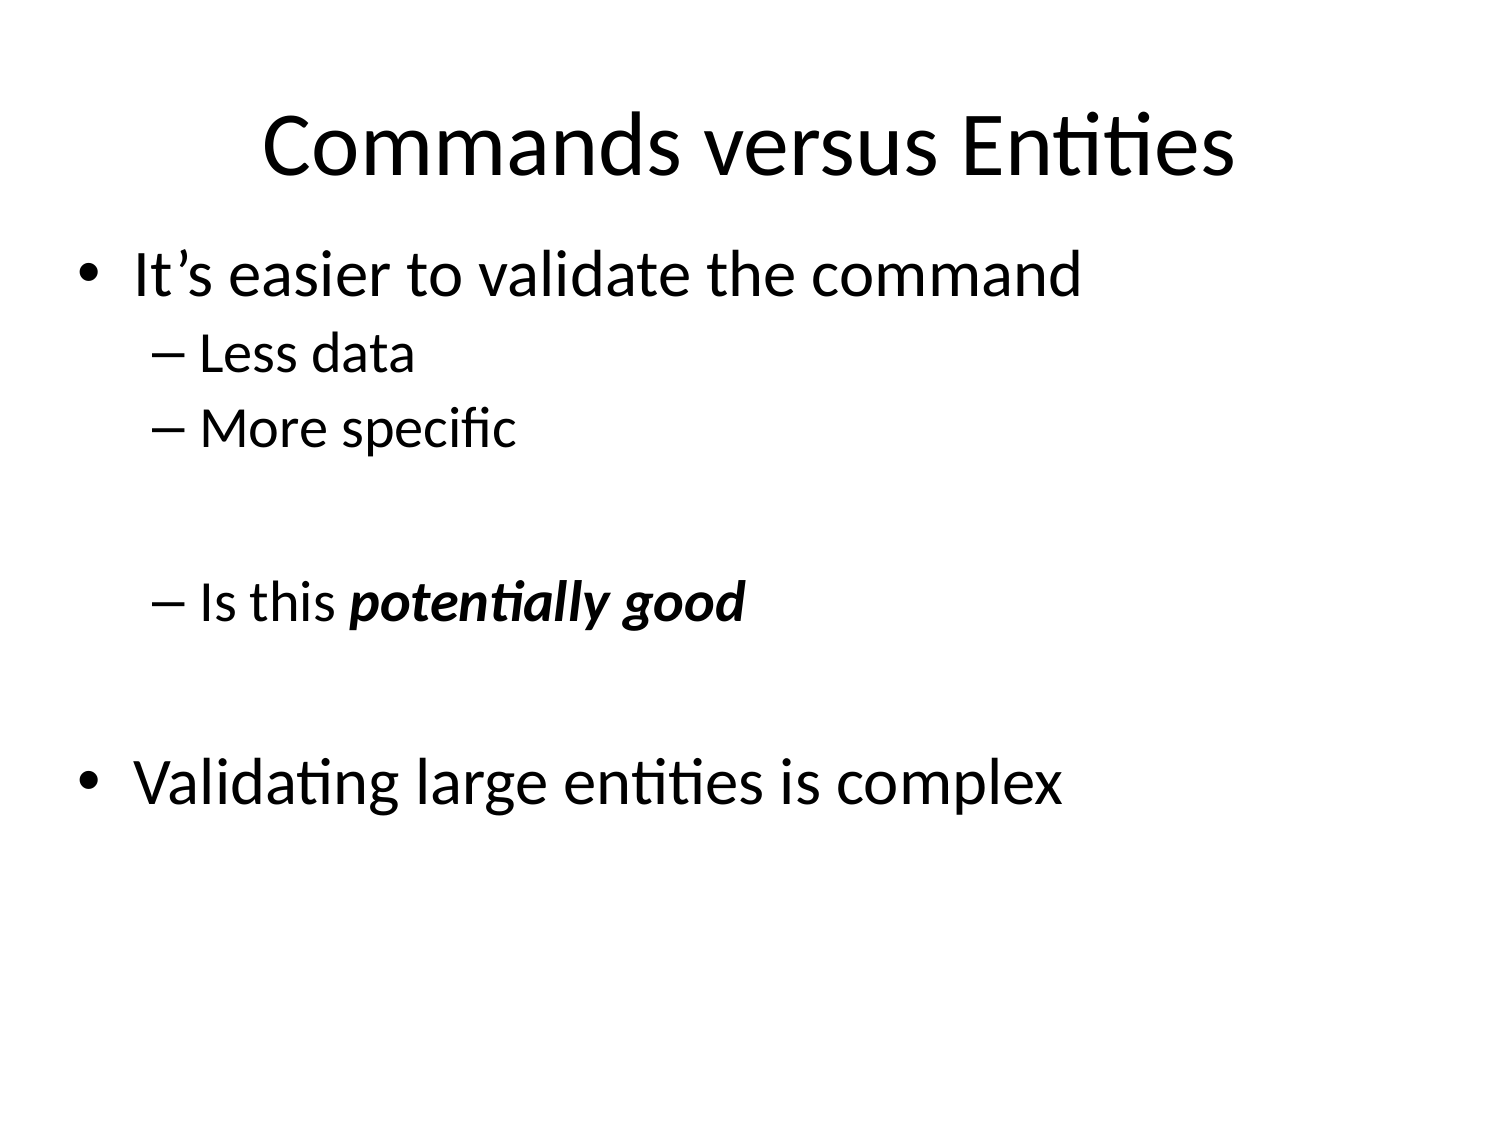

# Commands versus Entities
It’s easier to validate the command
Less data
More specific

Is this potentially good

Validating large entities is complex